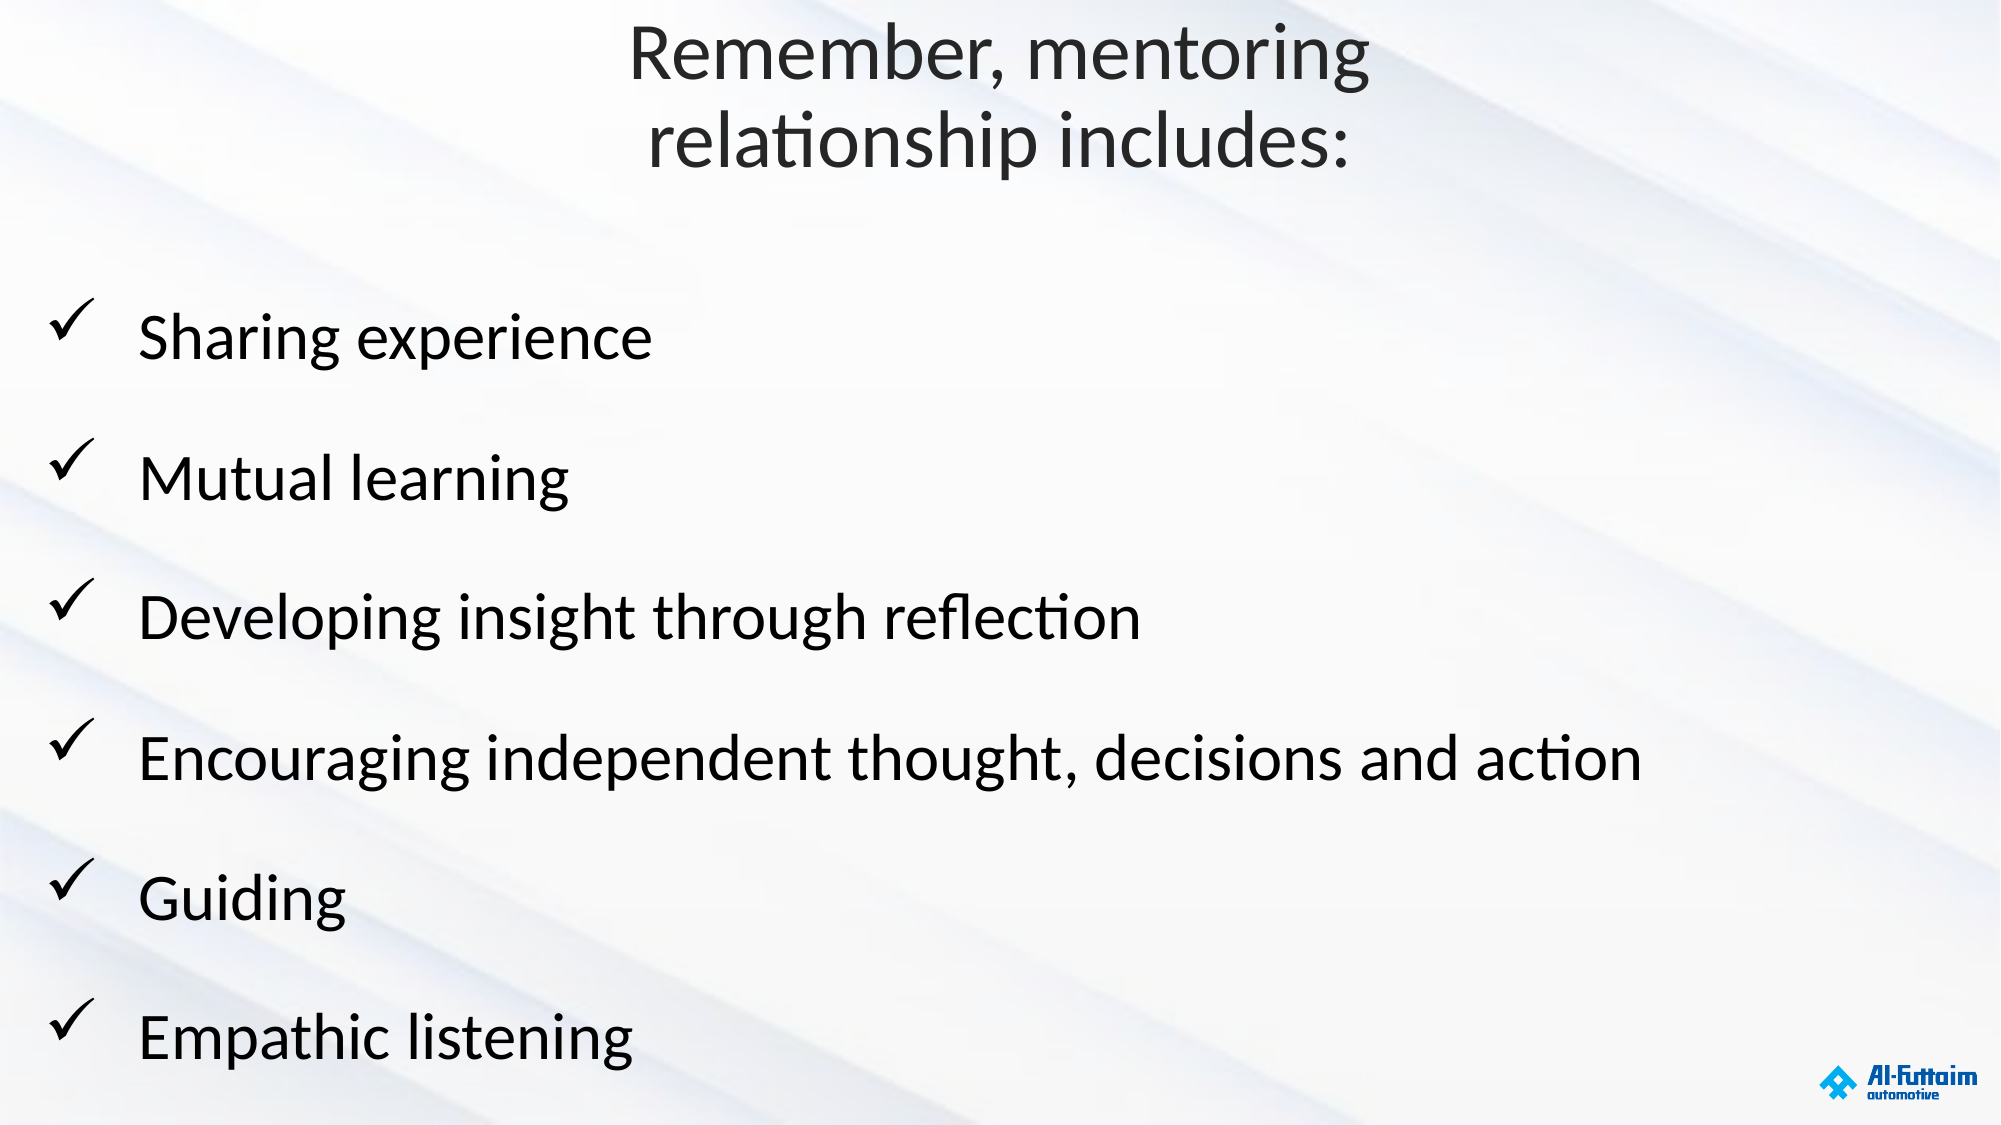

# Remember, mentoring relationship includes:
Sharing experience
Mutual learning
Developing insight through reflection
Encouraging independent thought, decisions and action
Guiding
Empathic listening